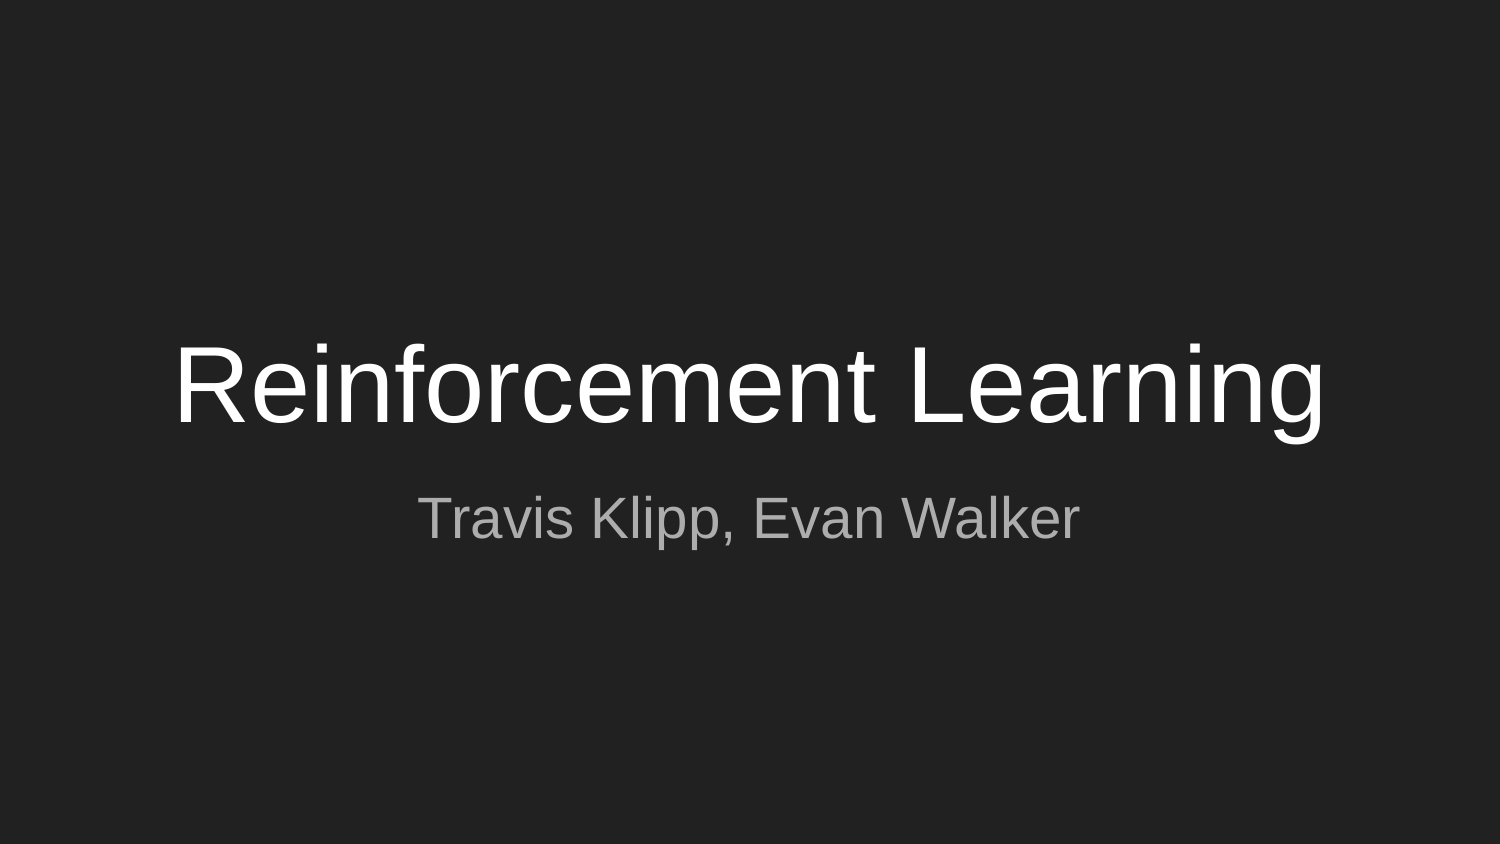

# Reinforcement Learning
Travis Klipp, Evan Walker